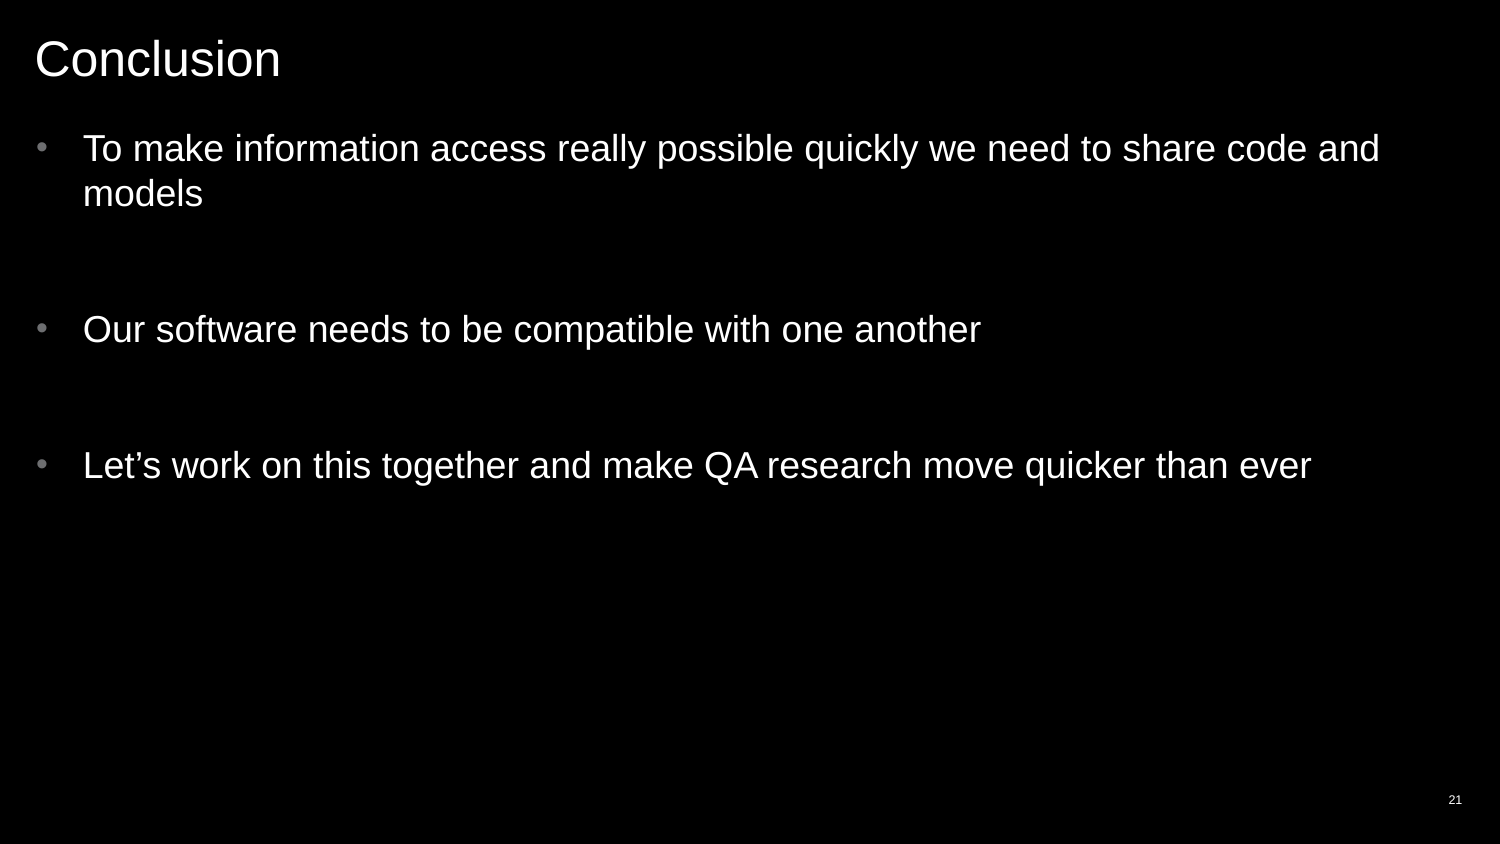

# Conclusion
To make information access really possible quickly we need to share code and models

Our software needs to be compatible with one another

Let’s work on this together and make QA research move quicker than ever
21